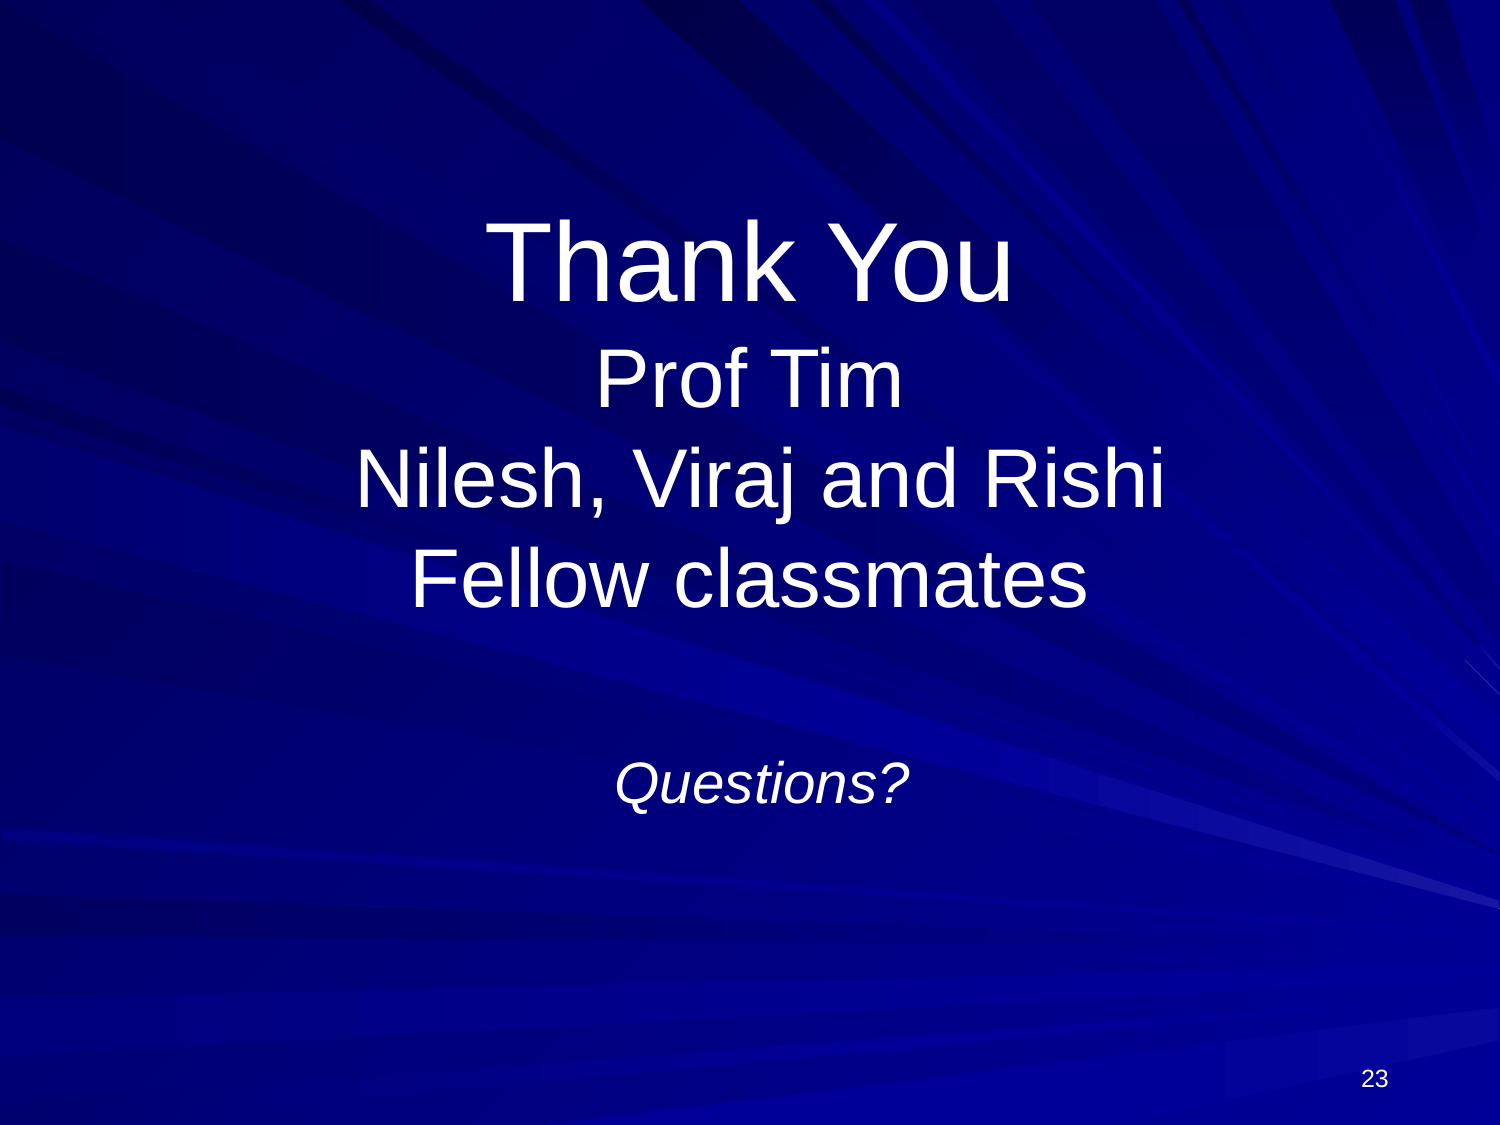

# Thank You Prof Tim Nilesh, Viraj and Rishi Fellow classmates
Questions?
						23